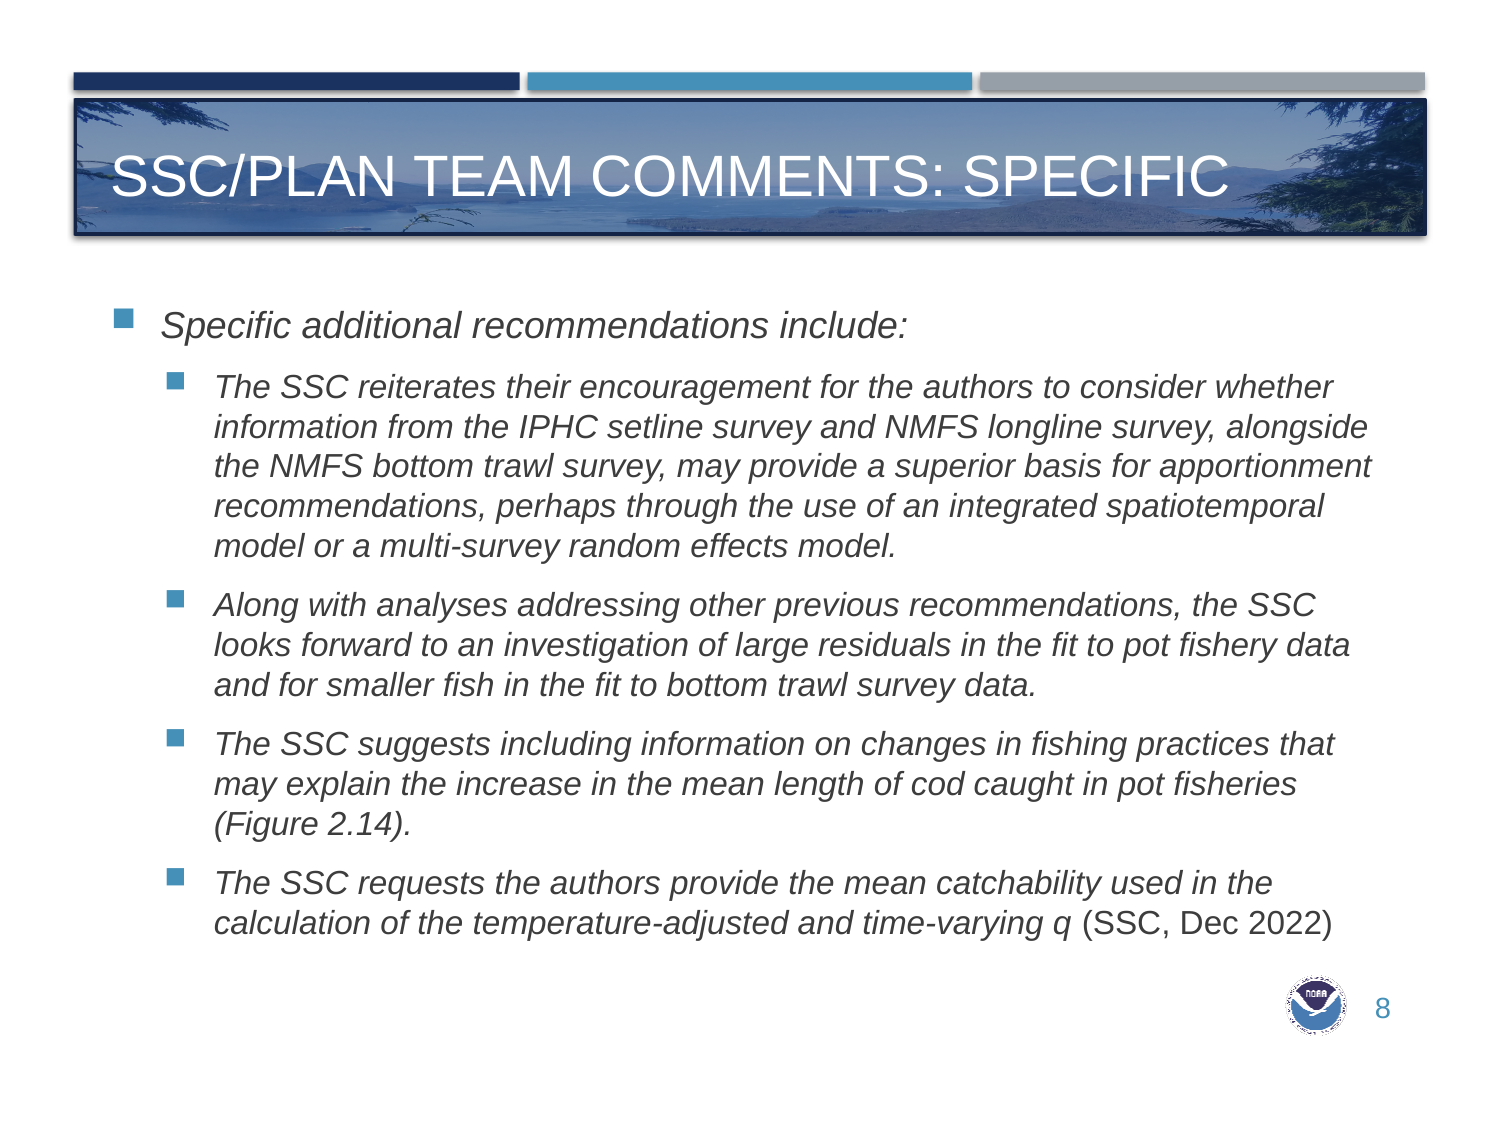

# Ssc/plan team comments: specific
Specific additional recommendations include:
The SSC reiterates their encouragement for the authors to consider whether information from the IPHC setline survey and NMFS longline survey, alongside the NMFS bottom trawl survey, may provide a superior basis for apportionment recommendations, perhaps through the use of an integrated spatiotemporal model or a multi-survey random effects model.
Along with analyses addressing other previous recommendations, the SSC looks forward to an investigation of large residuals in the fit to pot fishery data and for smaller fish in the fit to bottom trawl survey data.
The SSC suggests including information on changes in fishing practices that may explain the increase in the mean length of cod caught in pot fisheries (Figure 2.14).
The SSC requests the authors provide the mean catchability used in the calculation of the temperature-adjusted and time-varying q (SSC, Dec 2022)
8